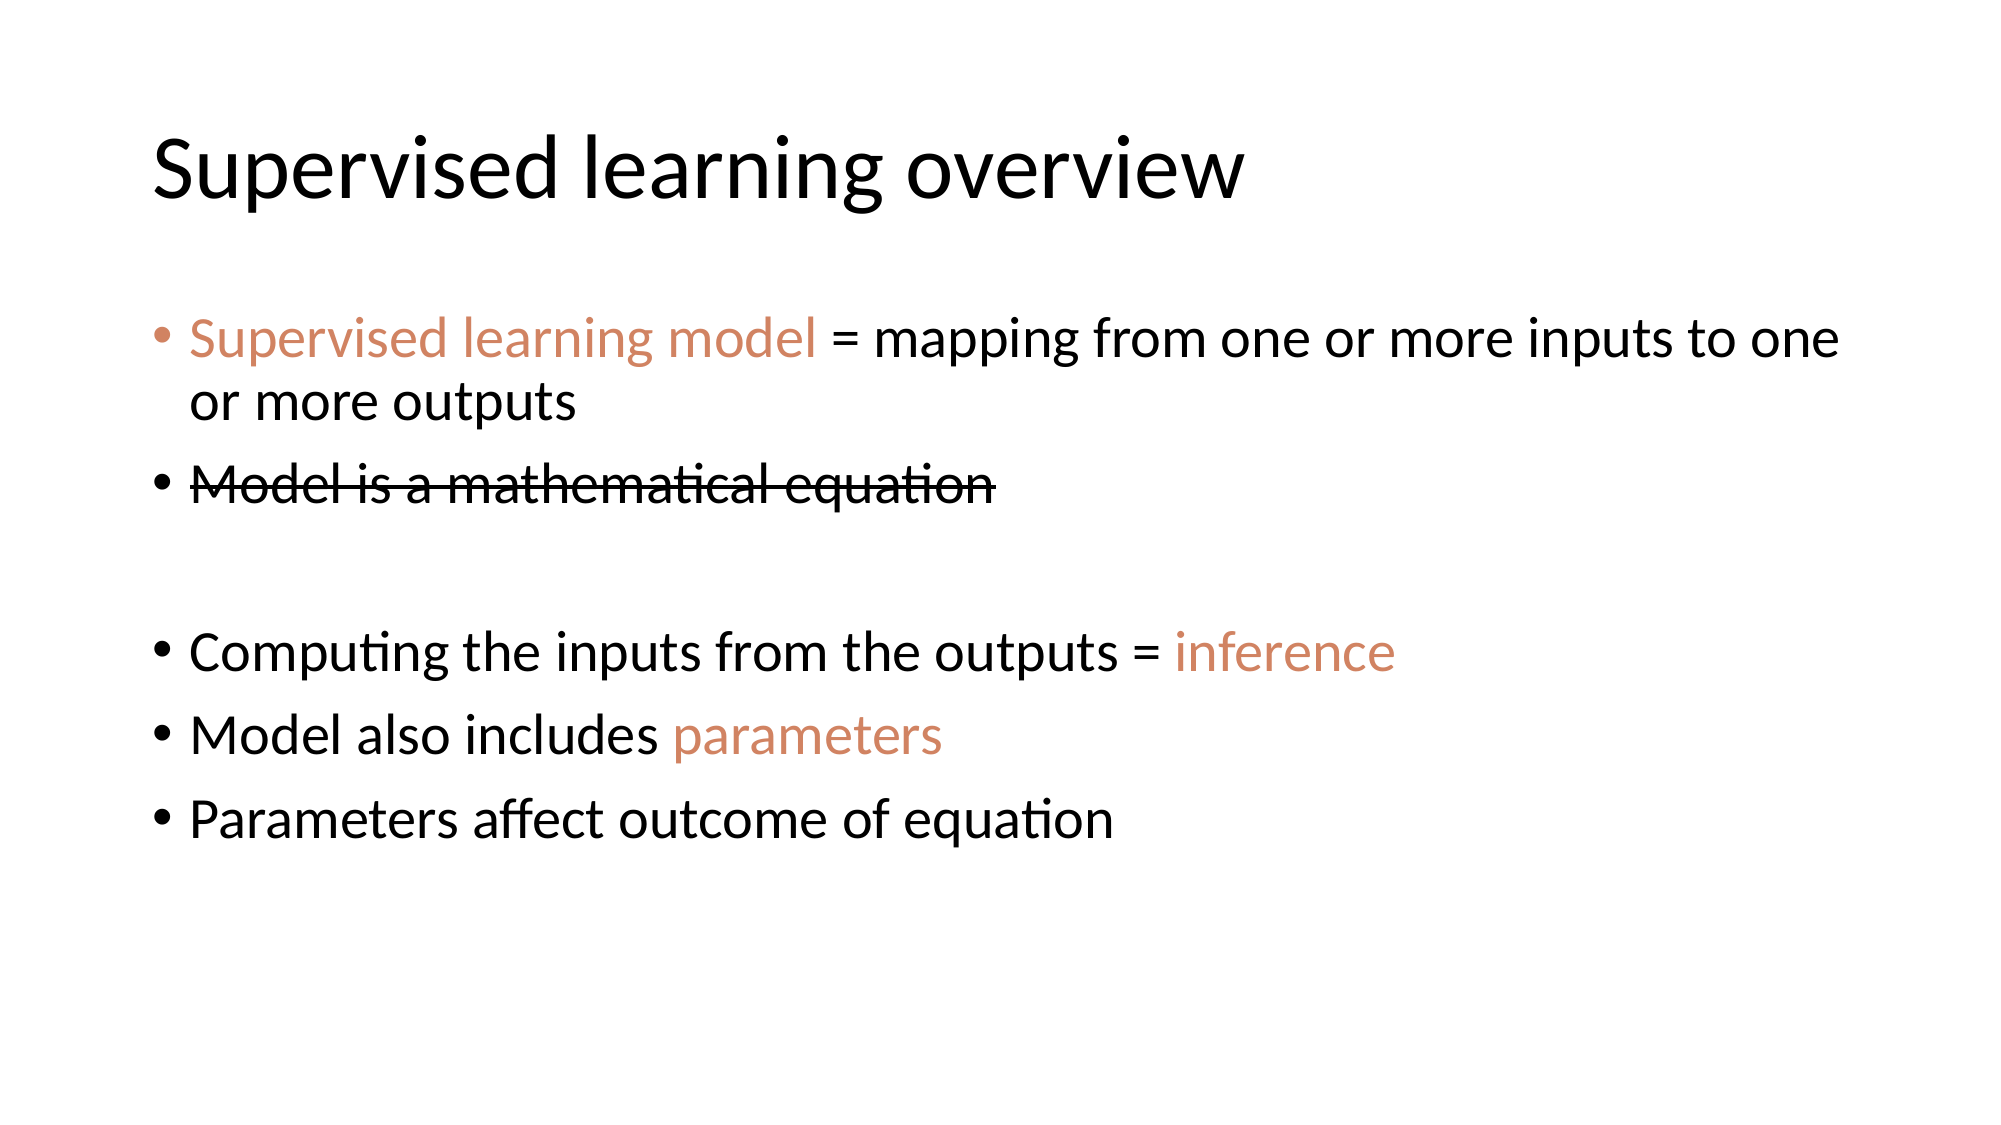

# Supervised learning overview
Supervised learning model = mapping from one or more inputs to one or more outputs
Model is a mathematical equation
Model is a family of equations
Computing the inputs from the outputs = inference
Model also includes parameters
Parameters affect outcome of equation